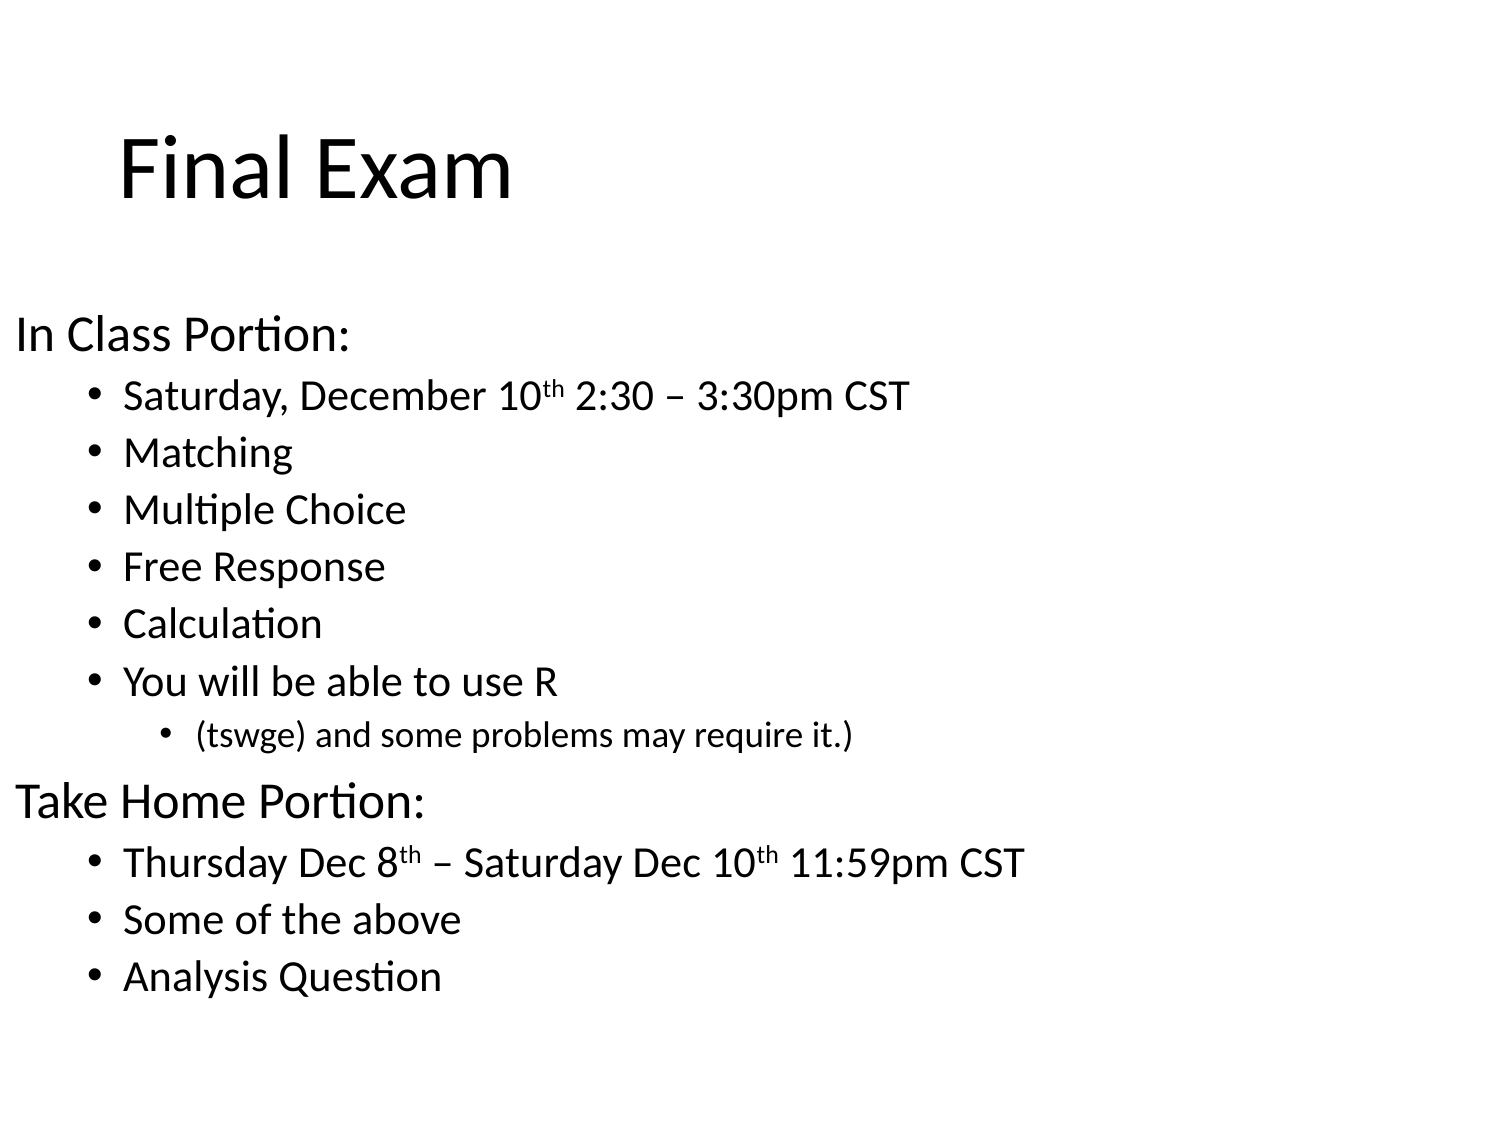

# Final Exam
In Class Portion:
Saturday, December 10th 2:30 – 3:30pm CST
Matching
Multiple Choice
Free Response
Calculation
You will be able to use R
(tswge) and some problems may require it.)
Take Home Portion:
Thursday Dec 8th – Saturday Dec 10th 11:59pm CST
	Some of the above
	Analysis Question